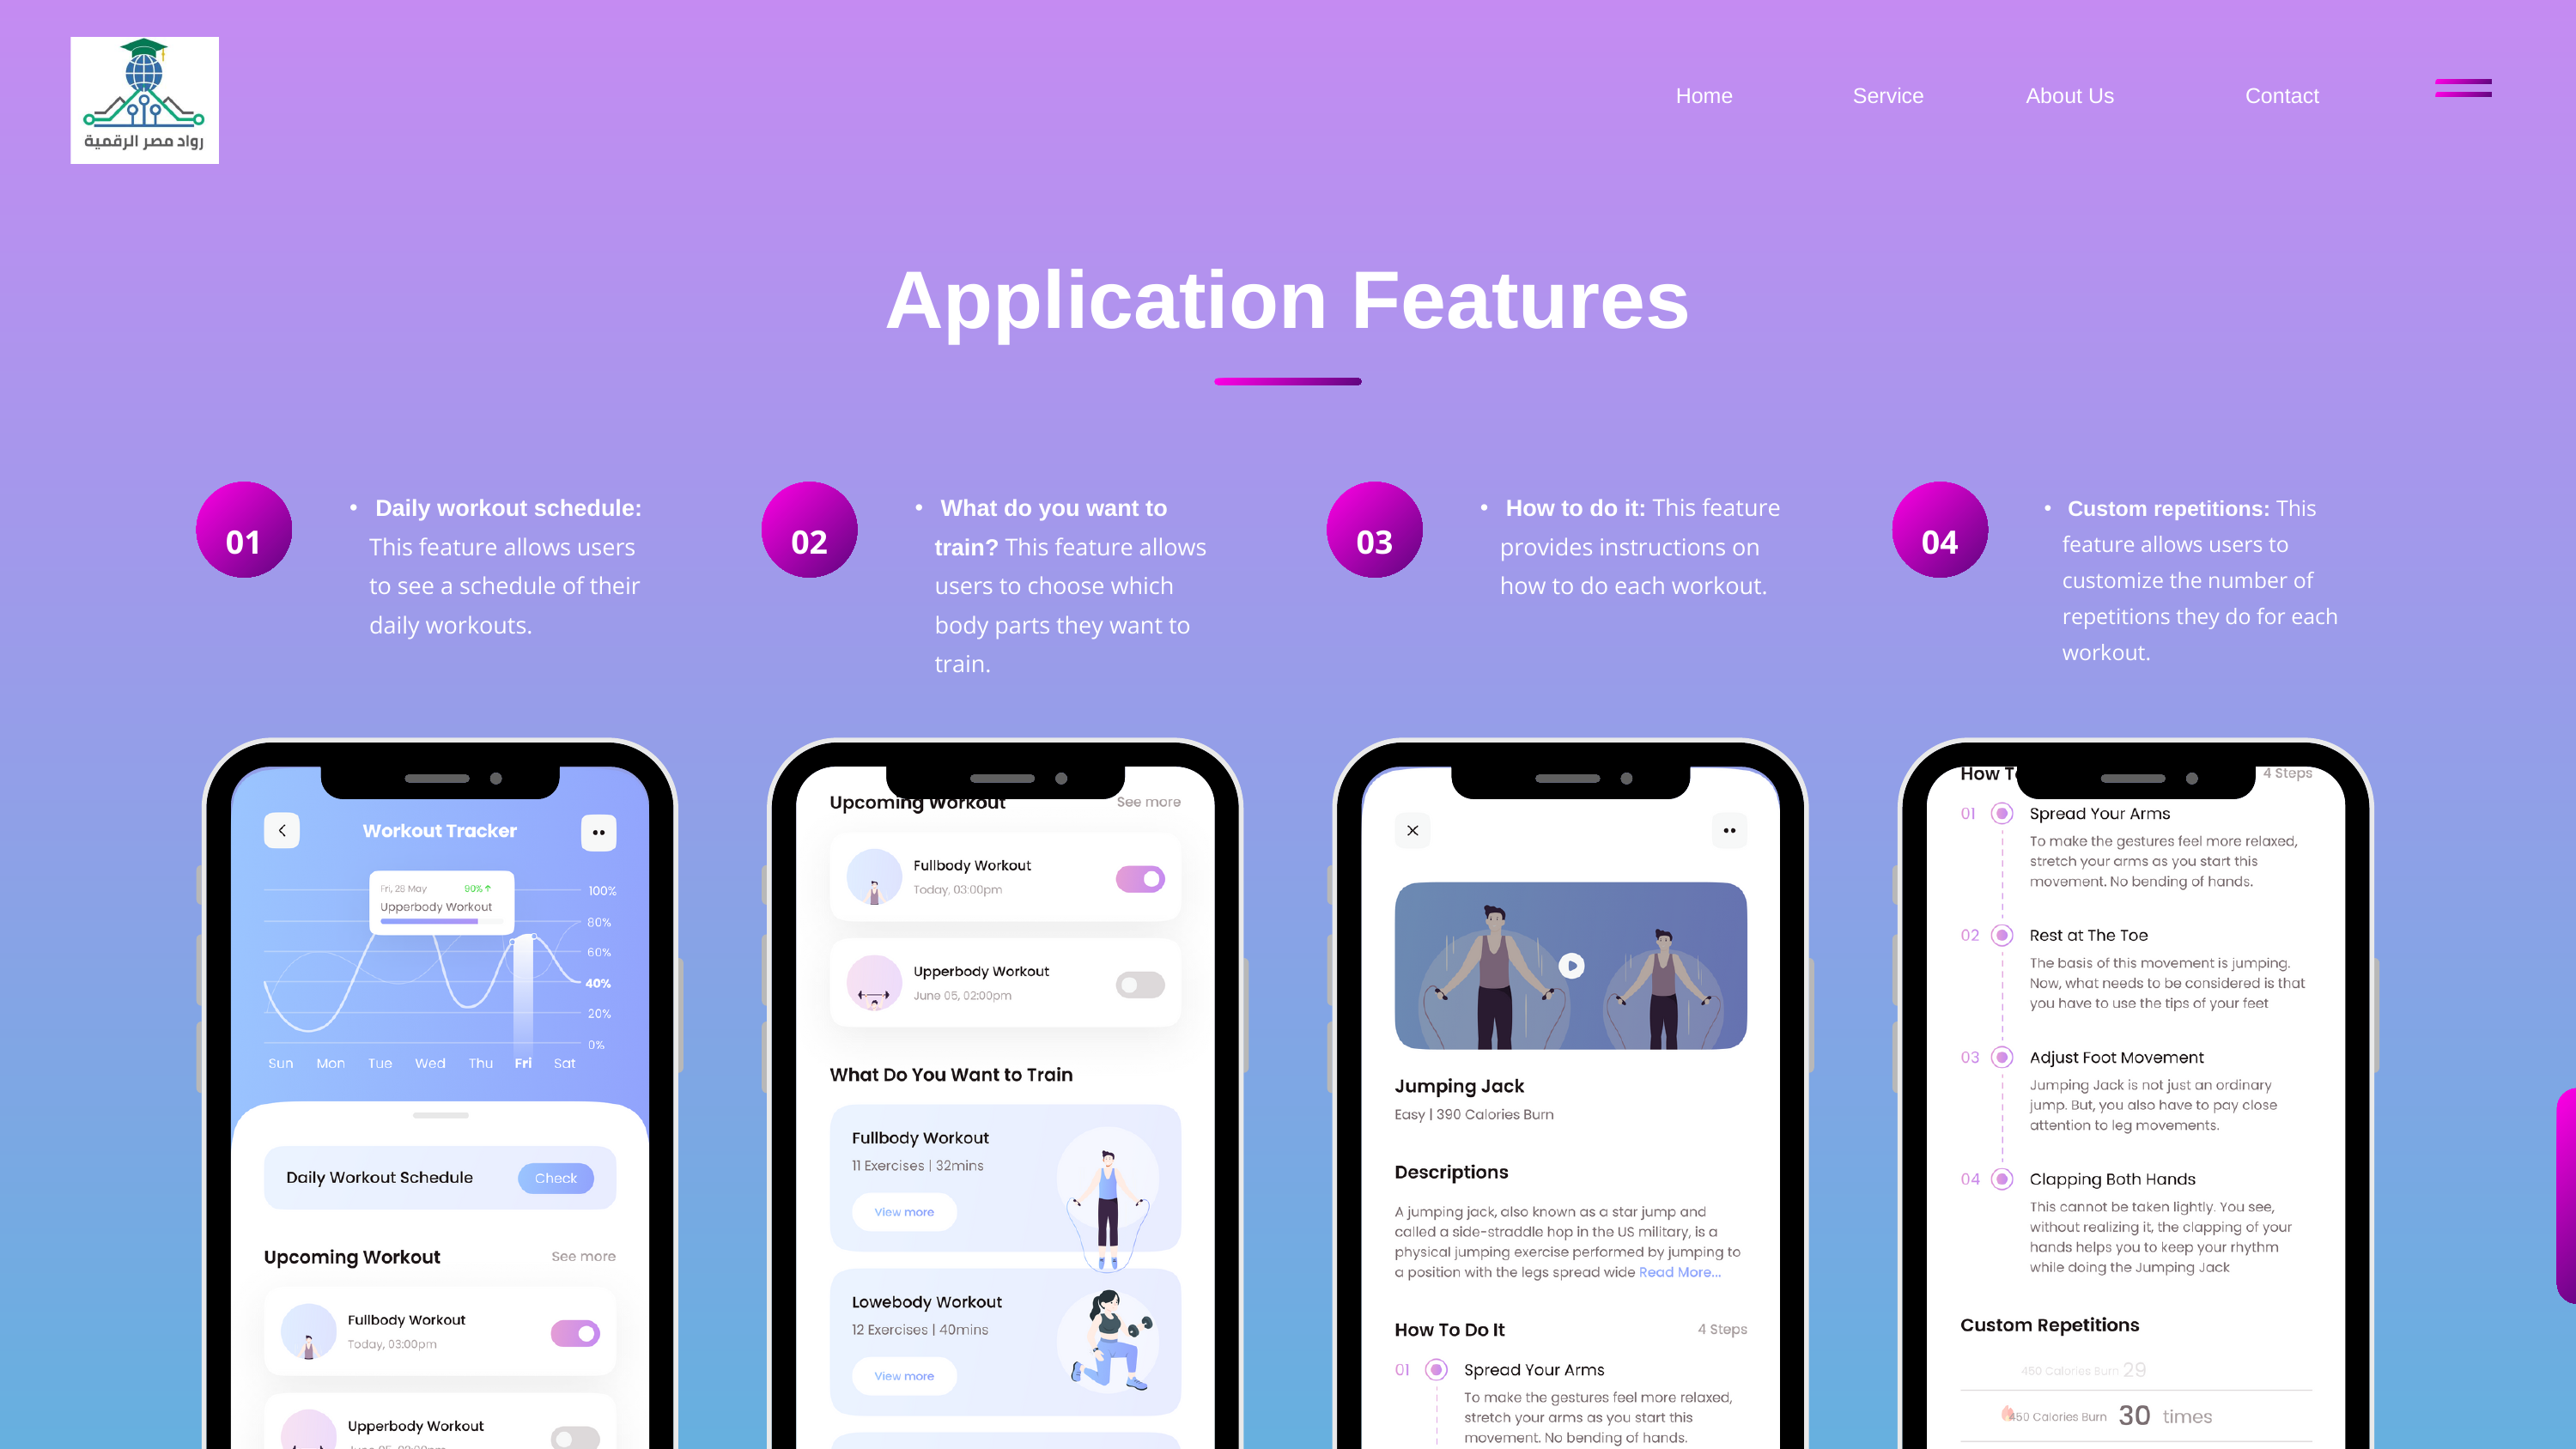

Home
Service
About Us
Contact

Application Features

 Daily workout schedule: This feature allows users to see a schedule of their daily workouts.

 What do you want to train? This feature allows users to choose which body parts they want to train.

 How to do it: This feature provides instructions on how to do each workout.

 Custom repetitions: This feature allows users to customize the number of repetitions they do for each workout.

01
02
03
04